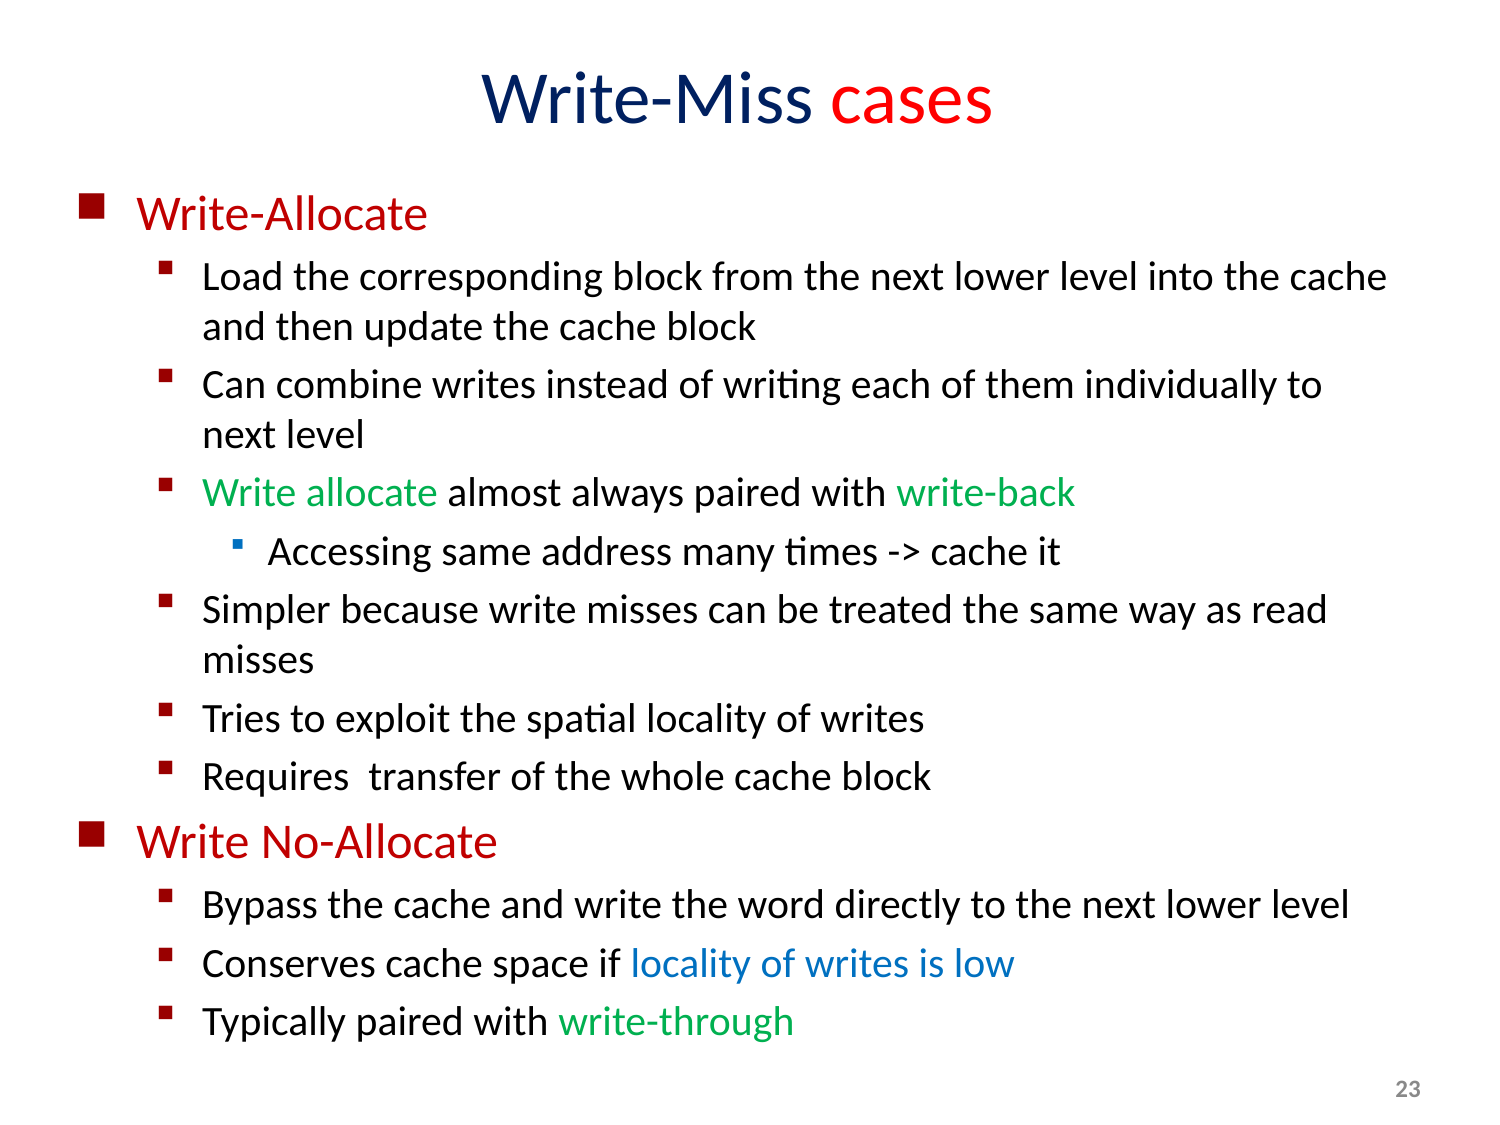

# Write-Miss cases
Write-Allocate
Load the corresponding block from the next lower level into the cache and then update the cache block
Can combine writes instead of writing each of them individually to next level
Write allocate almost always paired with write-back
Accessing same address many times -> cache it
Simpler because write misses can be treated the same way as read misses
Tries to exploit the spatial locality of writes
Requires  transfer of the whole cache block
Write No-Allocate
Bypass the cache and write the word directly to the next lower level
Conserves cache space if locality of writes is low
Typically paired with write-through